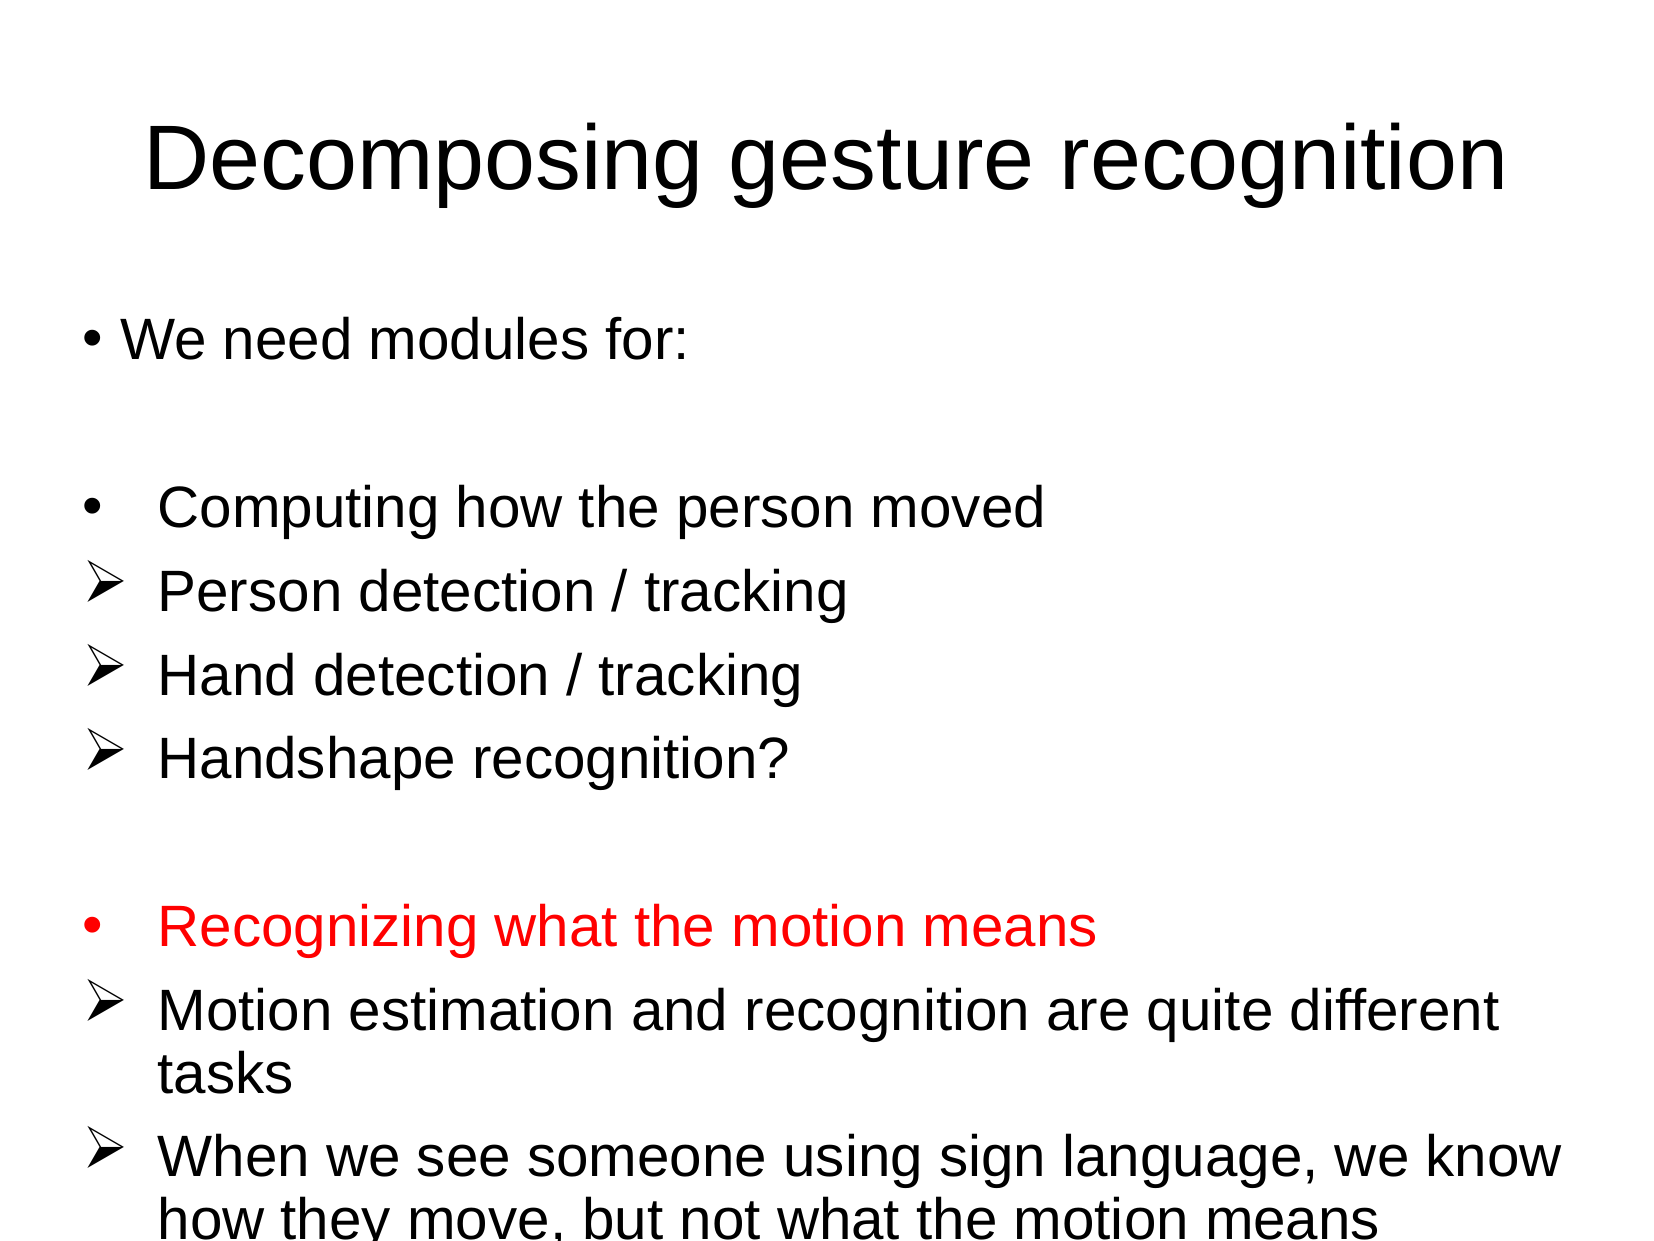

Decomposing gesture recognition
# We need modules for:

Computing how the person moved
Person detection / tracking
Hand detection / tracking
Handshape recognition?

Recognizing what the motion means
Motion estimation and recognition are quite different tasks
When we see someone using sign language, we know how they move, but not what the motion means